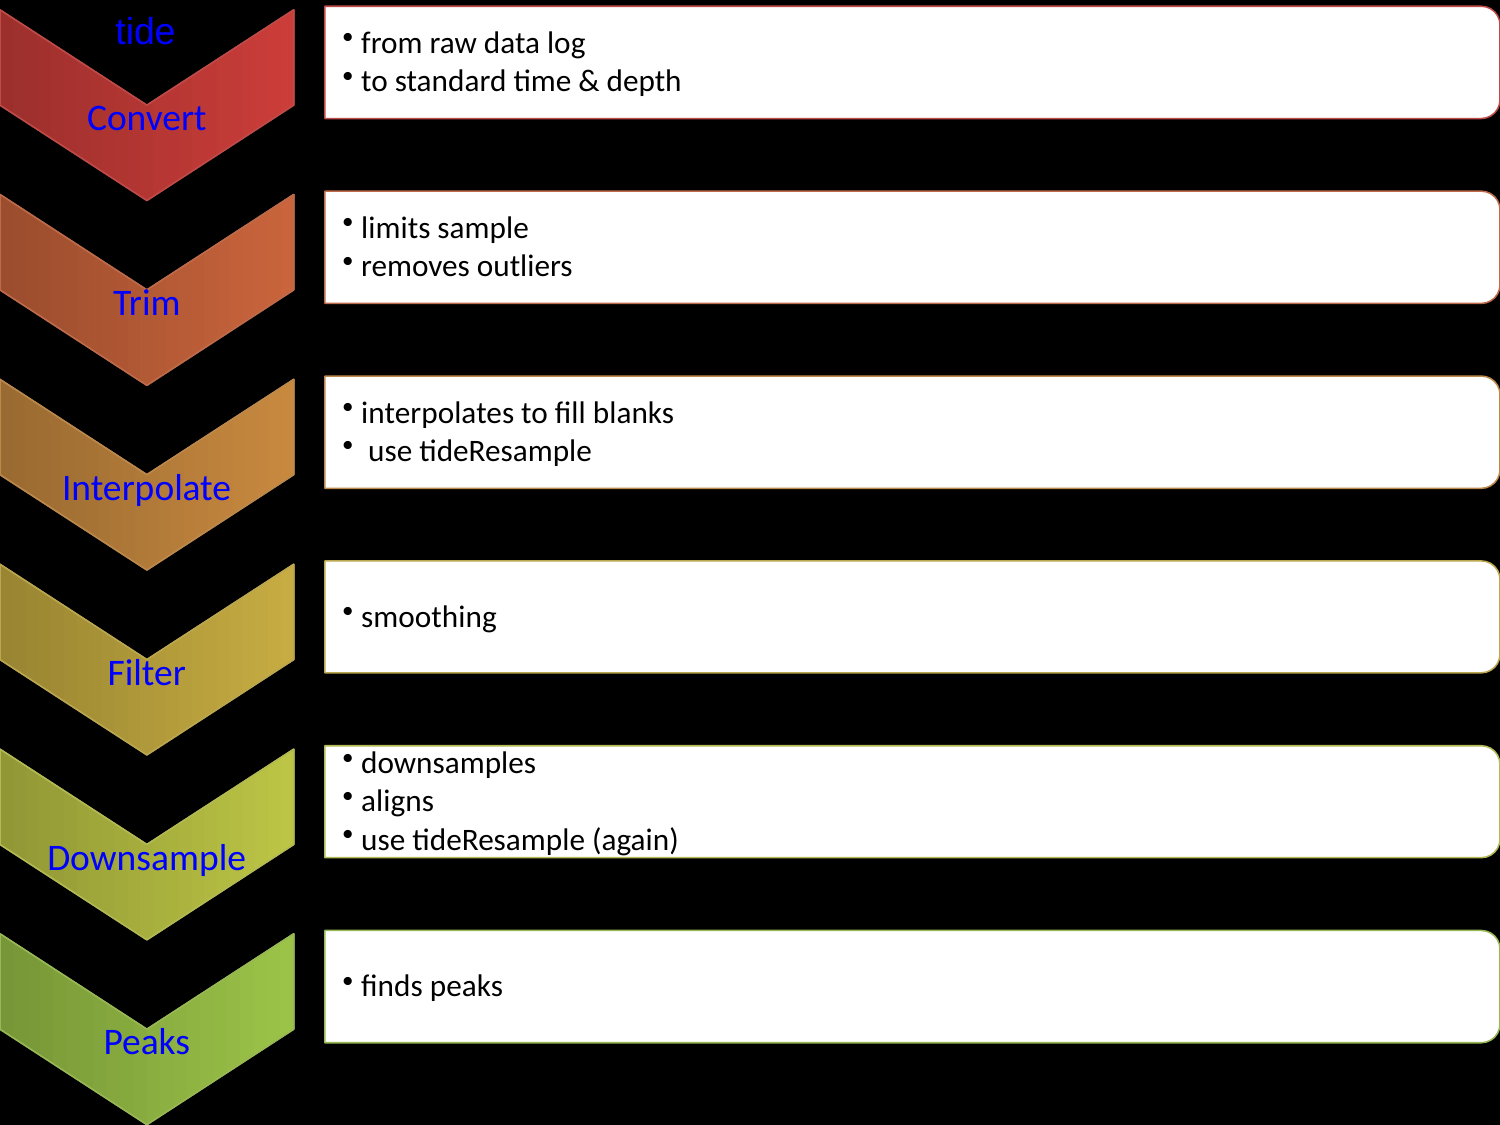

from raw data log
to standard time & depth
#
Convert

limits sample
removes outliers
Trim

interpolates to fill blanks
 use tideResample
Interpolate

smoothing
Filter

downsamples
aligns
use tideResample (again)
Downsample

finds peaks
Peaks